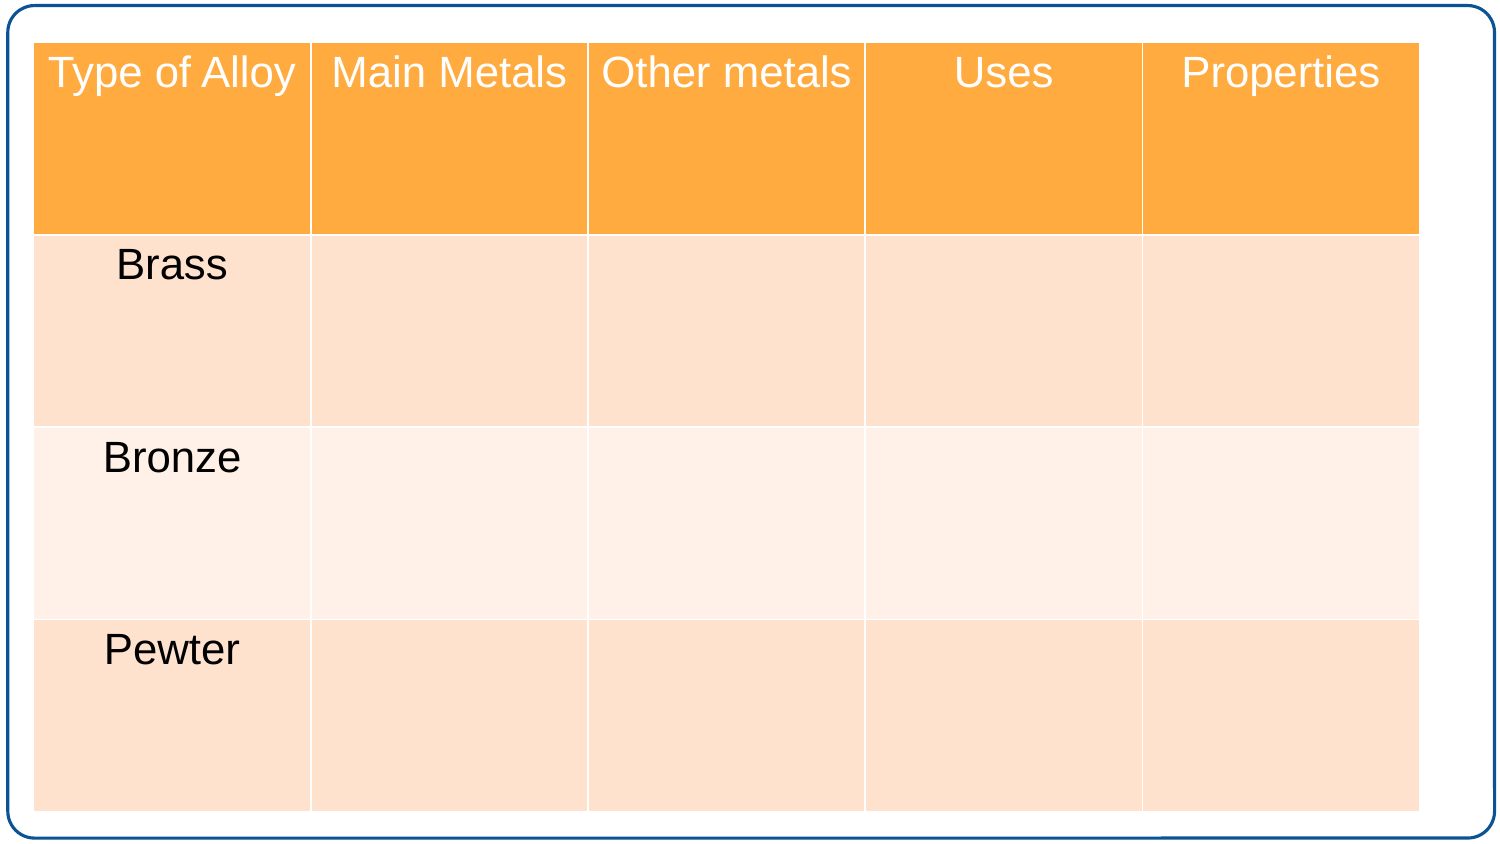

| Type of Alloy | Main Metals | Other metals | Uses | Properties |
| --- | --- | --- | --- | --- |
| Brass |  |  |  |  |
| Bronze |  |  |  |  |
| Pewter |  |  |  |  |